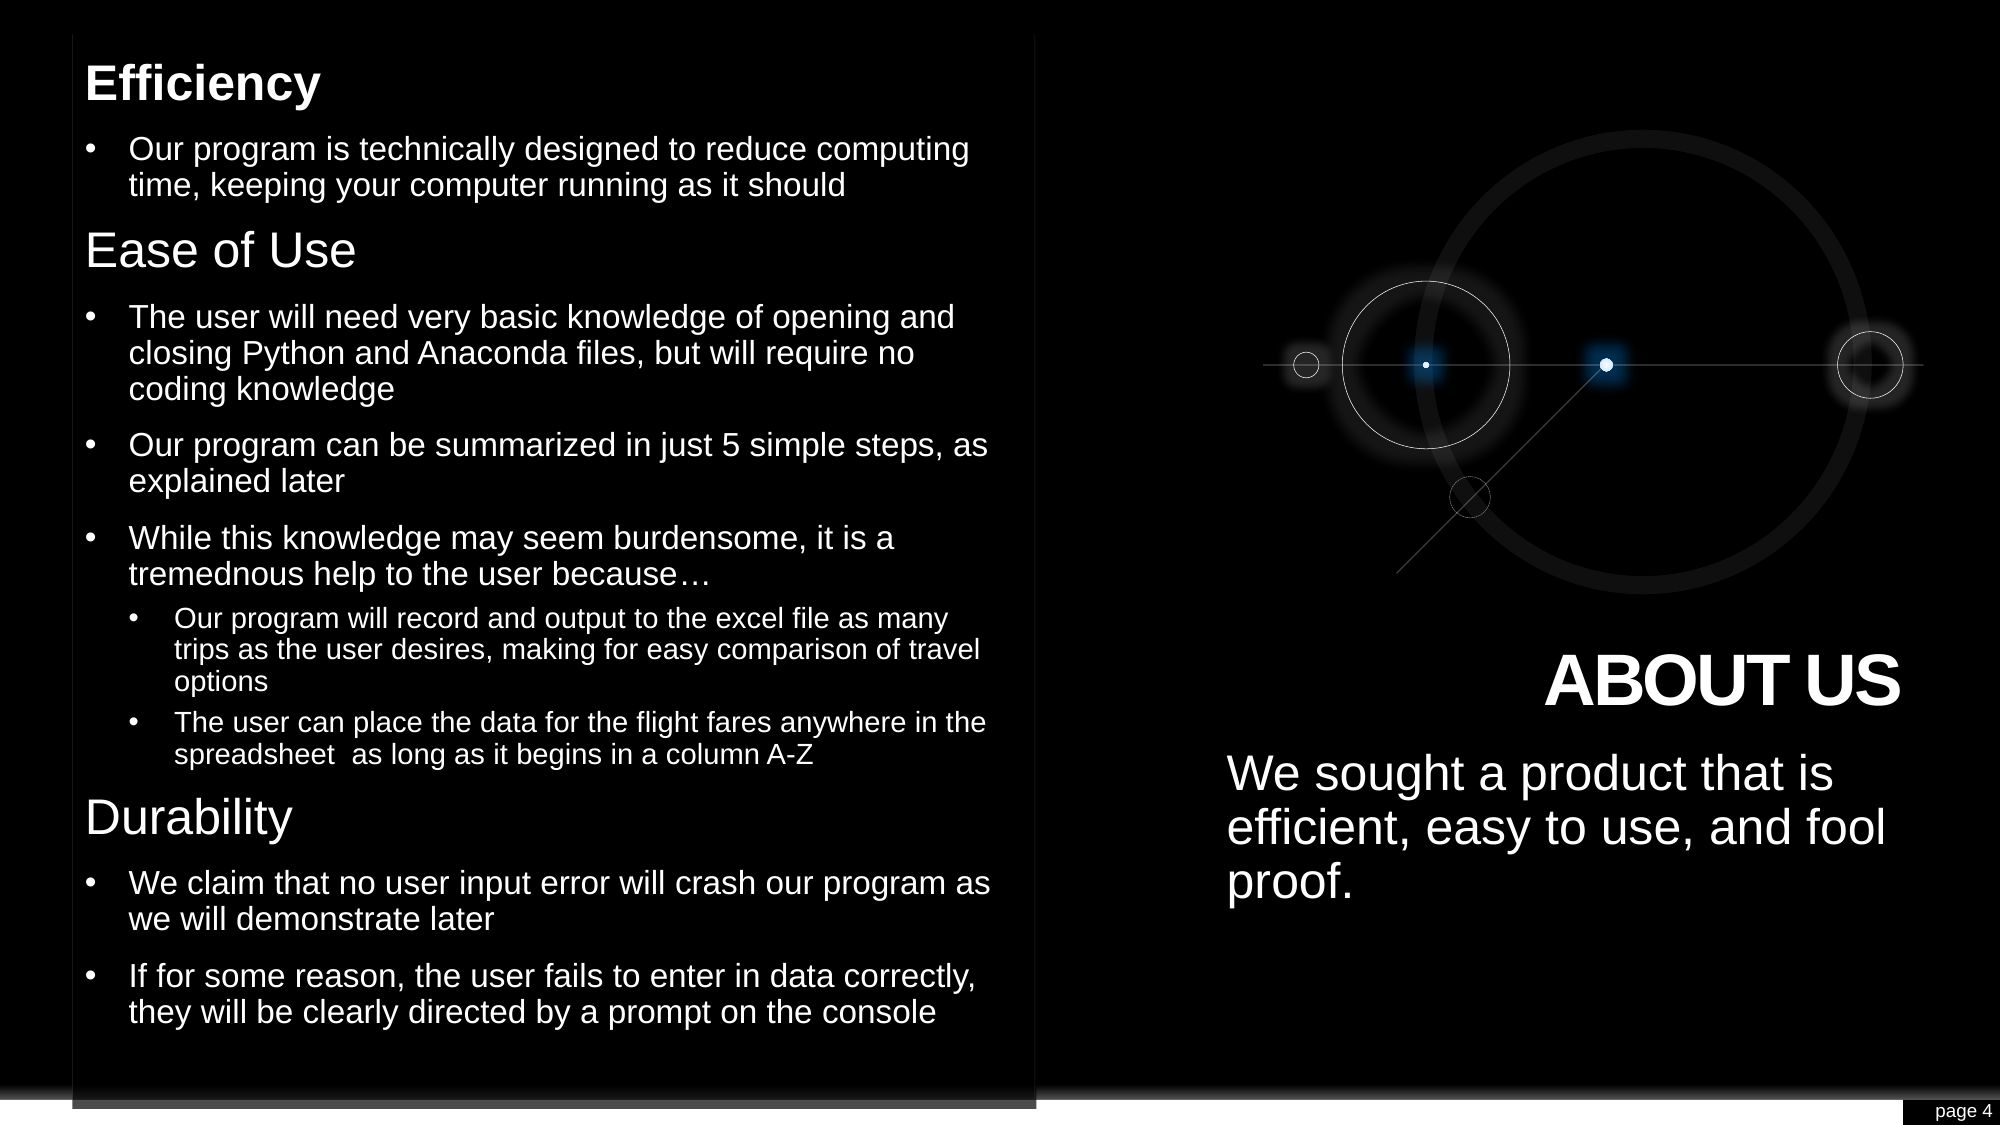

Efficiency
Our program is technically designed to reduce computing time, keeping your computer running as it should
Ease of Use
The user will need very basic knowledge of opening and closing Python and Anaconda files, but will require no coding knowledge
Our program can be summarized in just 5 simple steps, as explained later
While this knowledge may seem burdensome, it is a tremednous help to the user because…
Our program will record and output to the excel file as many trips as the user desires, making for easy comparison of travel options
The user can place the data for the flight fares anywhere in the spreadsheet  as long as it begins in a column A-Z
Durability
We claim that no user input error will crash our program as we will demonstrate later
If for some reason, the user fails to enter in data correctly, they will be clearly directed by a prompt on the console

# About Us
We sought a product that is efficient, easy to use, and fool proof.
page 4